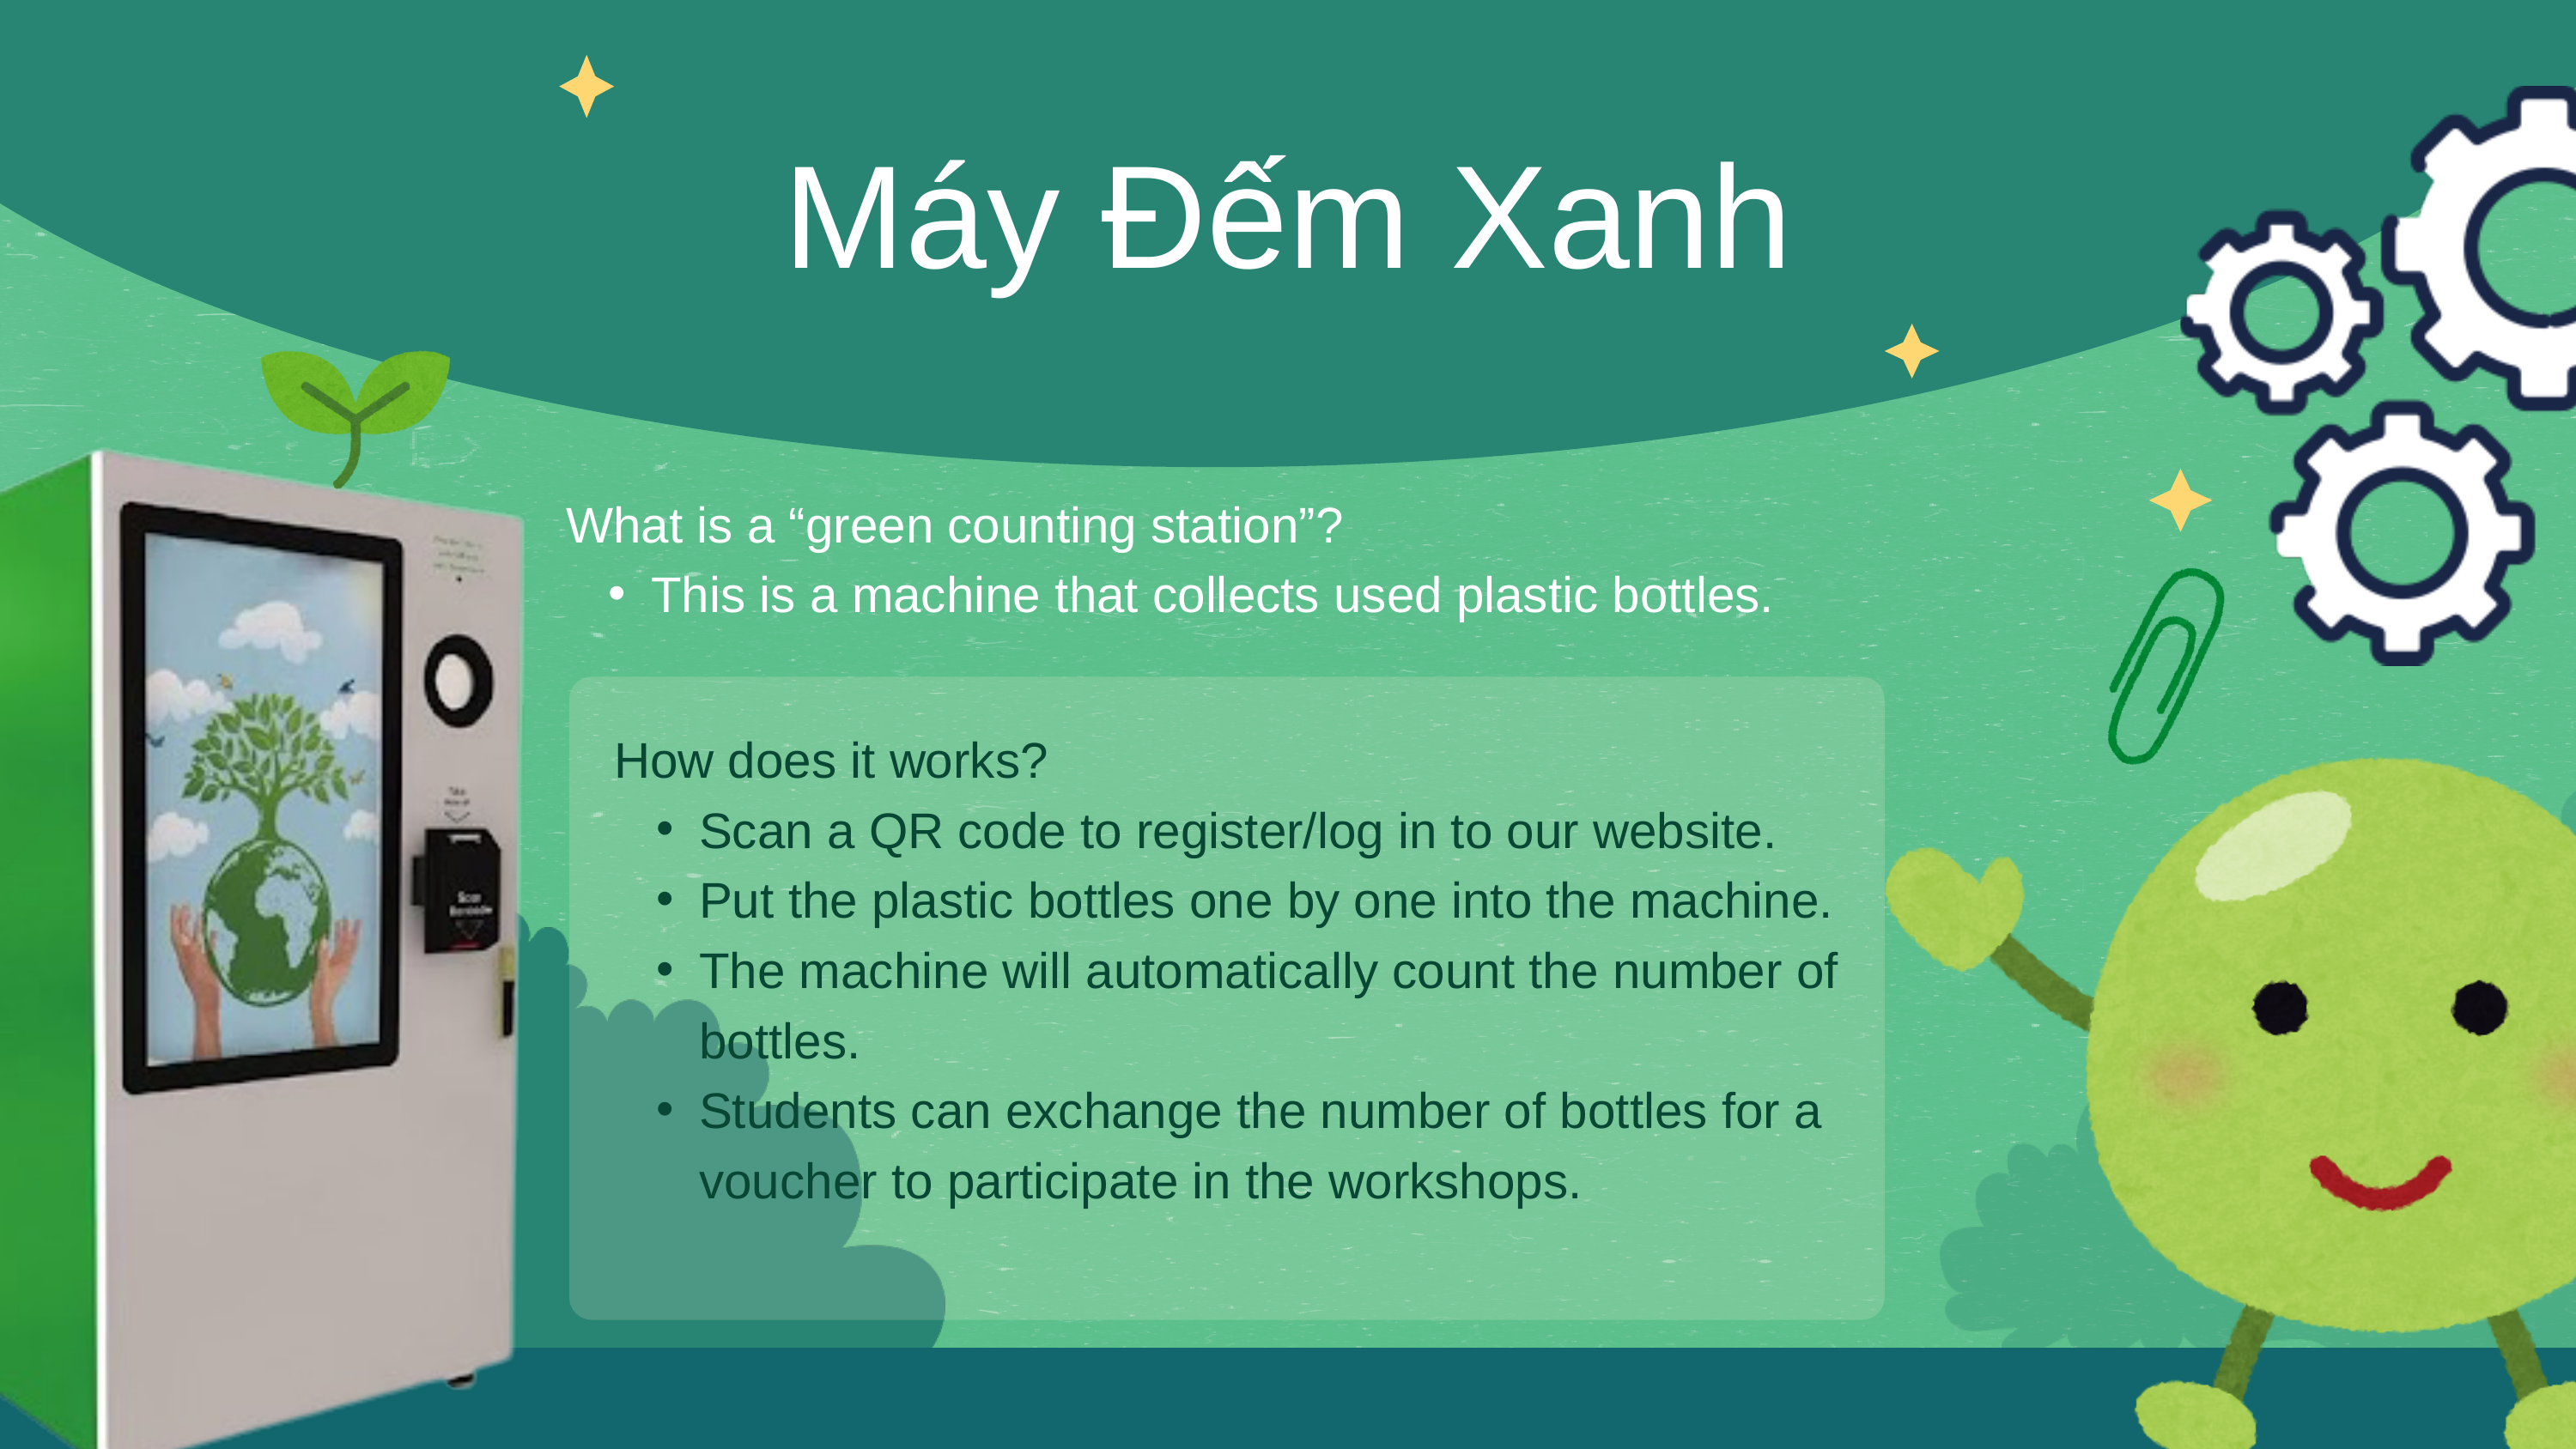

Máy Đếm Xanh

What is a “green counting station”?
This is a machine that collects used plastic bottles.

How does it works?
Scan a QR code to register/log in to our website.
Put the plastic bottles one by one into the machine.
The machine will automatically count the number of bottles.
Students can exchange the number of bottles for a voucher to participate in the workshops.